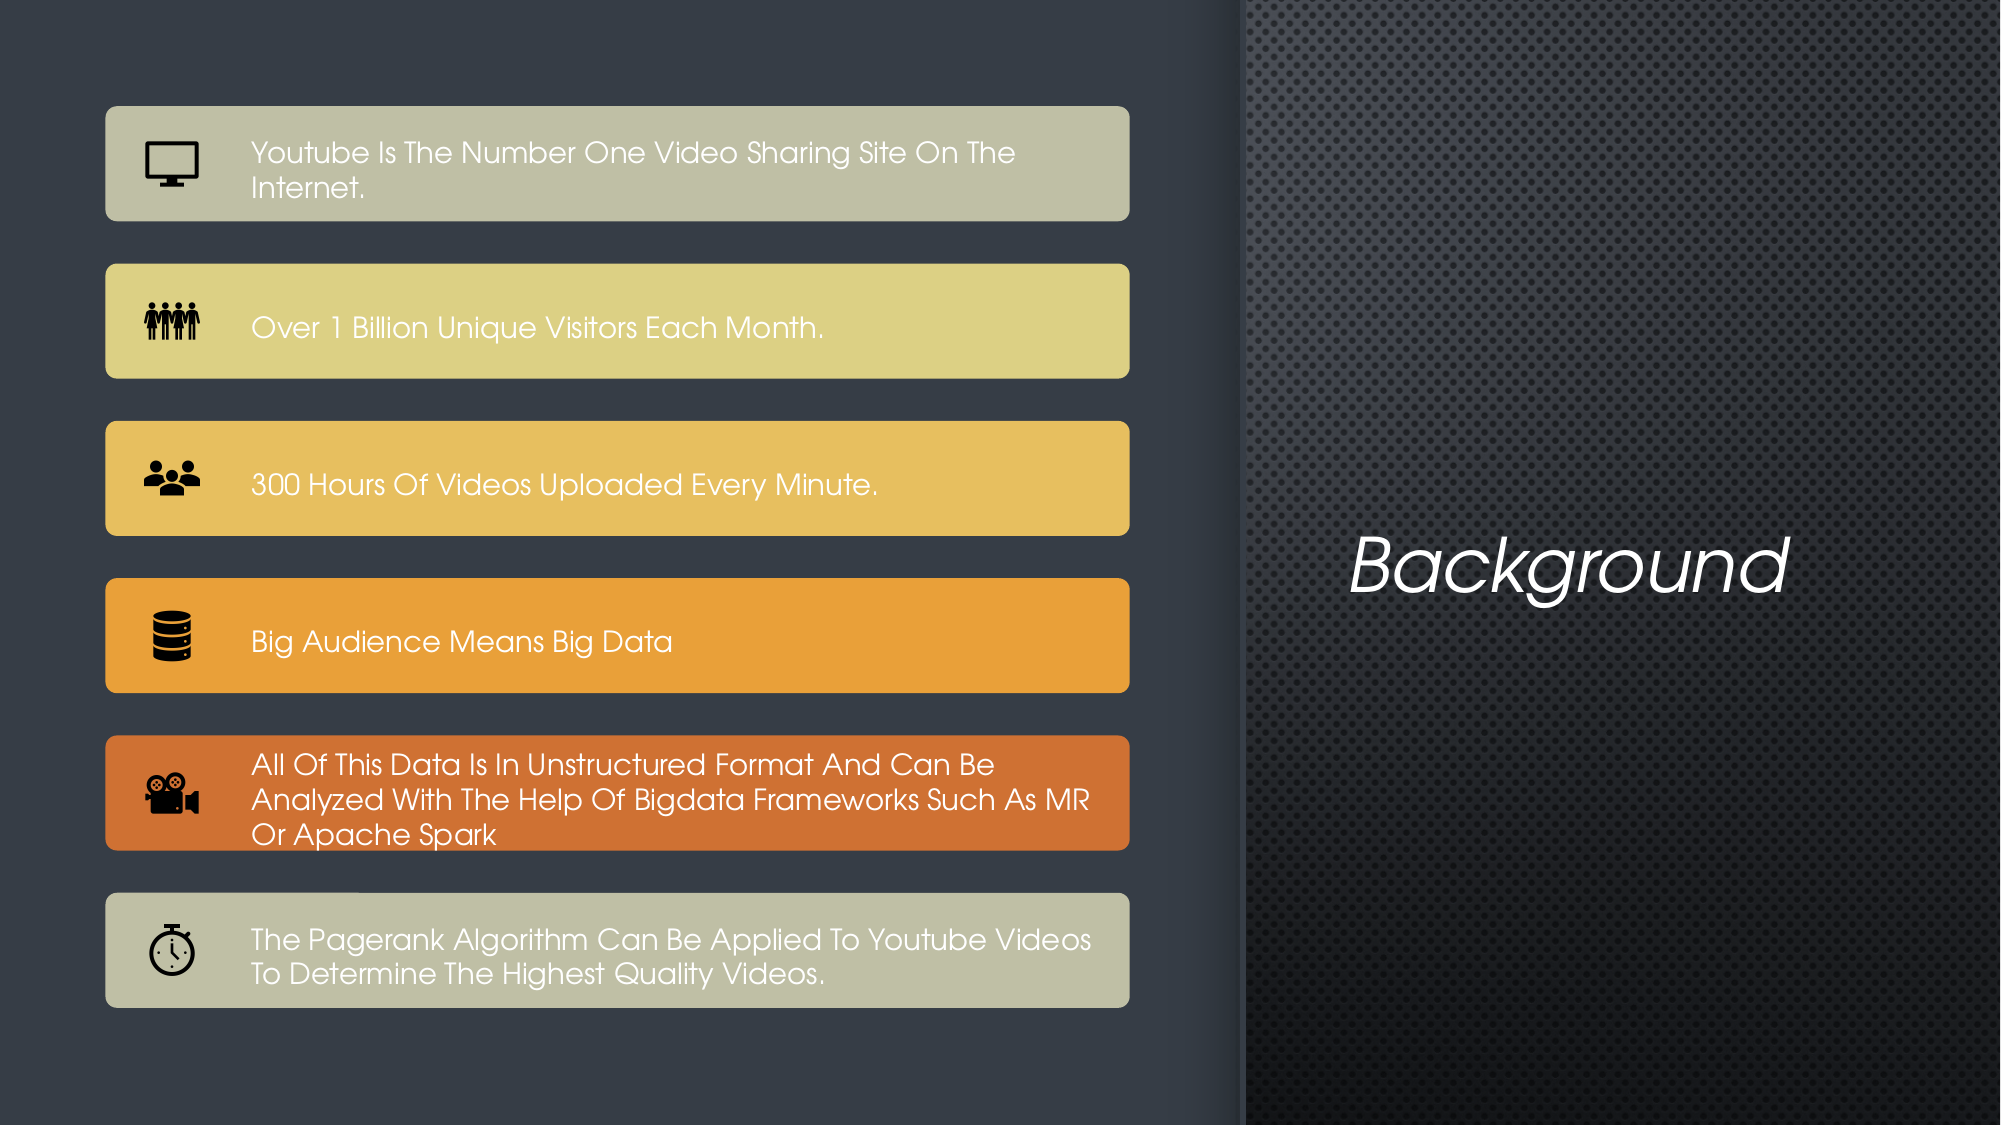

# Background
Youtube Is The Number One Video Sharing Site On The Internet.
Over 1 Billion Unique Visitors Each Month.
300 Hours Of Videos Uploaded Every Minute.
Big Audience Means Big Data
All Of This Data Is In Unstructured Format And Can Be Analyzed With The Help Of Bigdata Frameworks Such As MR Or Apache Spark
The Pagerank Algorithm Can Be Applied To Youtube Videos To Determine The Highest Quality Videos.